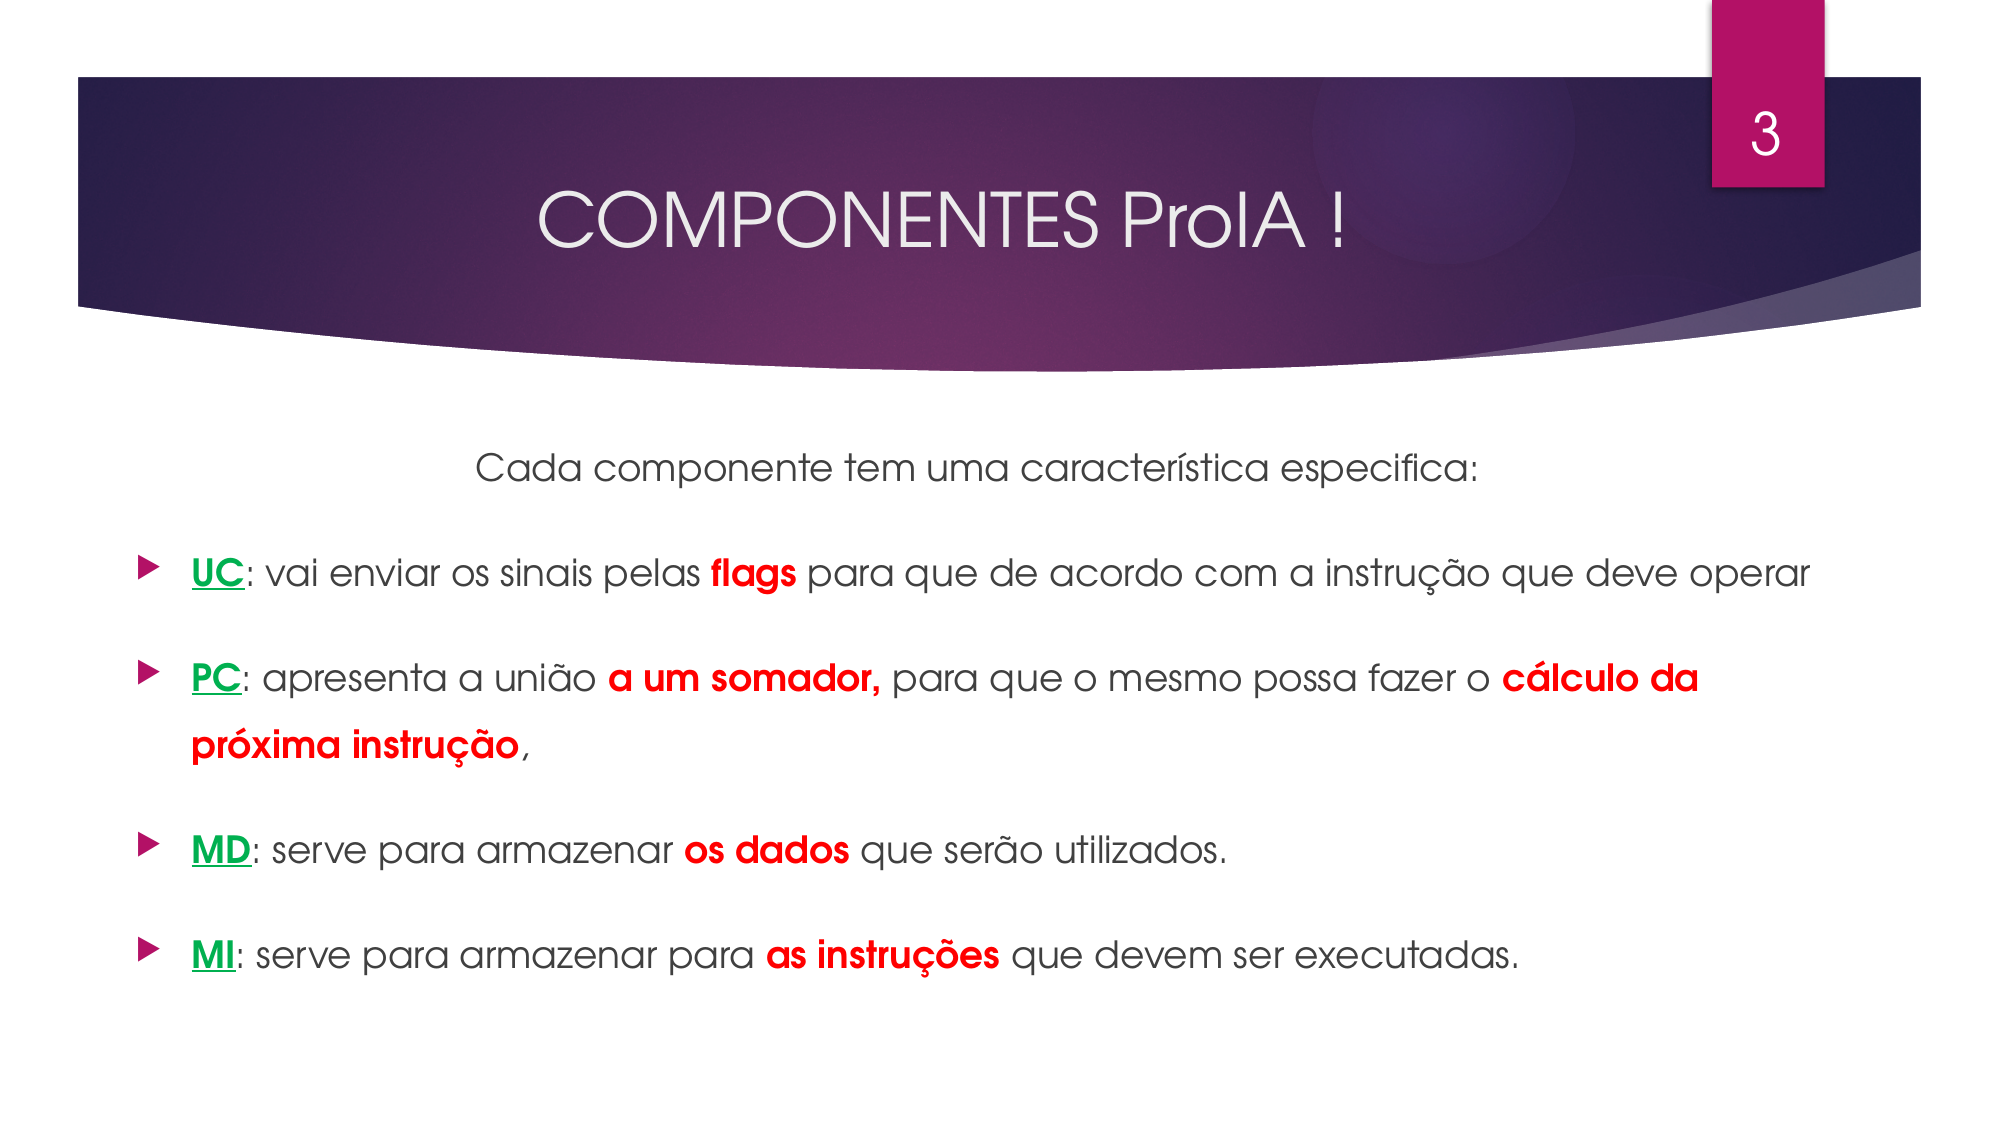

3
# COMPONENTES ProIA !
Cada componente tem uma característica especifica:
UC: vai enviar os sinais pelas flags para que de acordo com a instrução que deve operar
PC: apresenta a união a um somador, para que o mesmo possa fazer o cálculo da próxima instrução,
MD: serve para armazenar os dados que serão utilizados.
MI: serve para armazenar para as instruções que devem ser executadas.